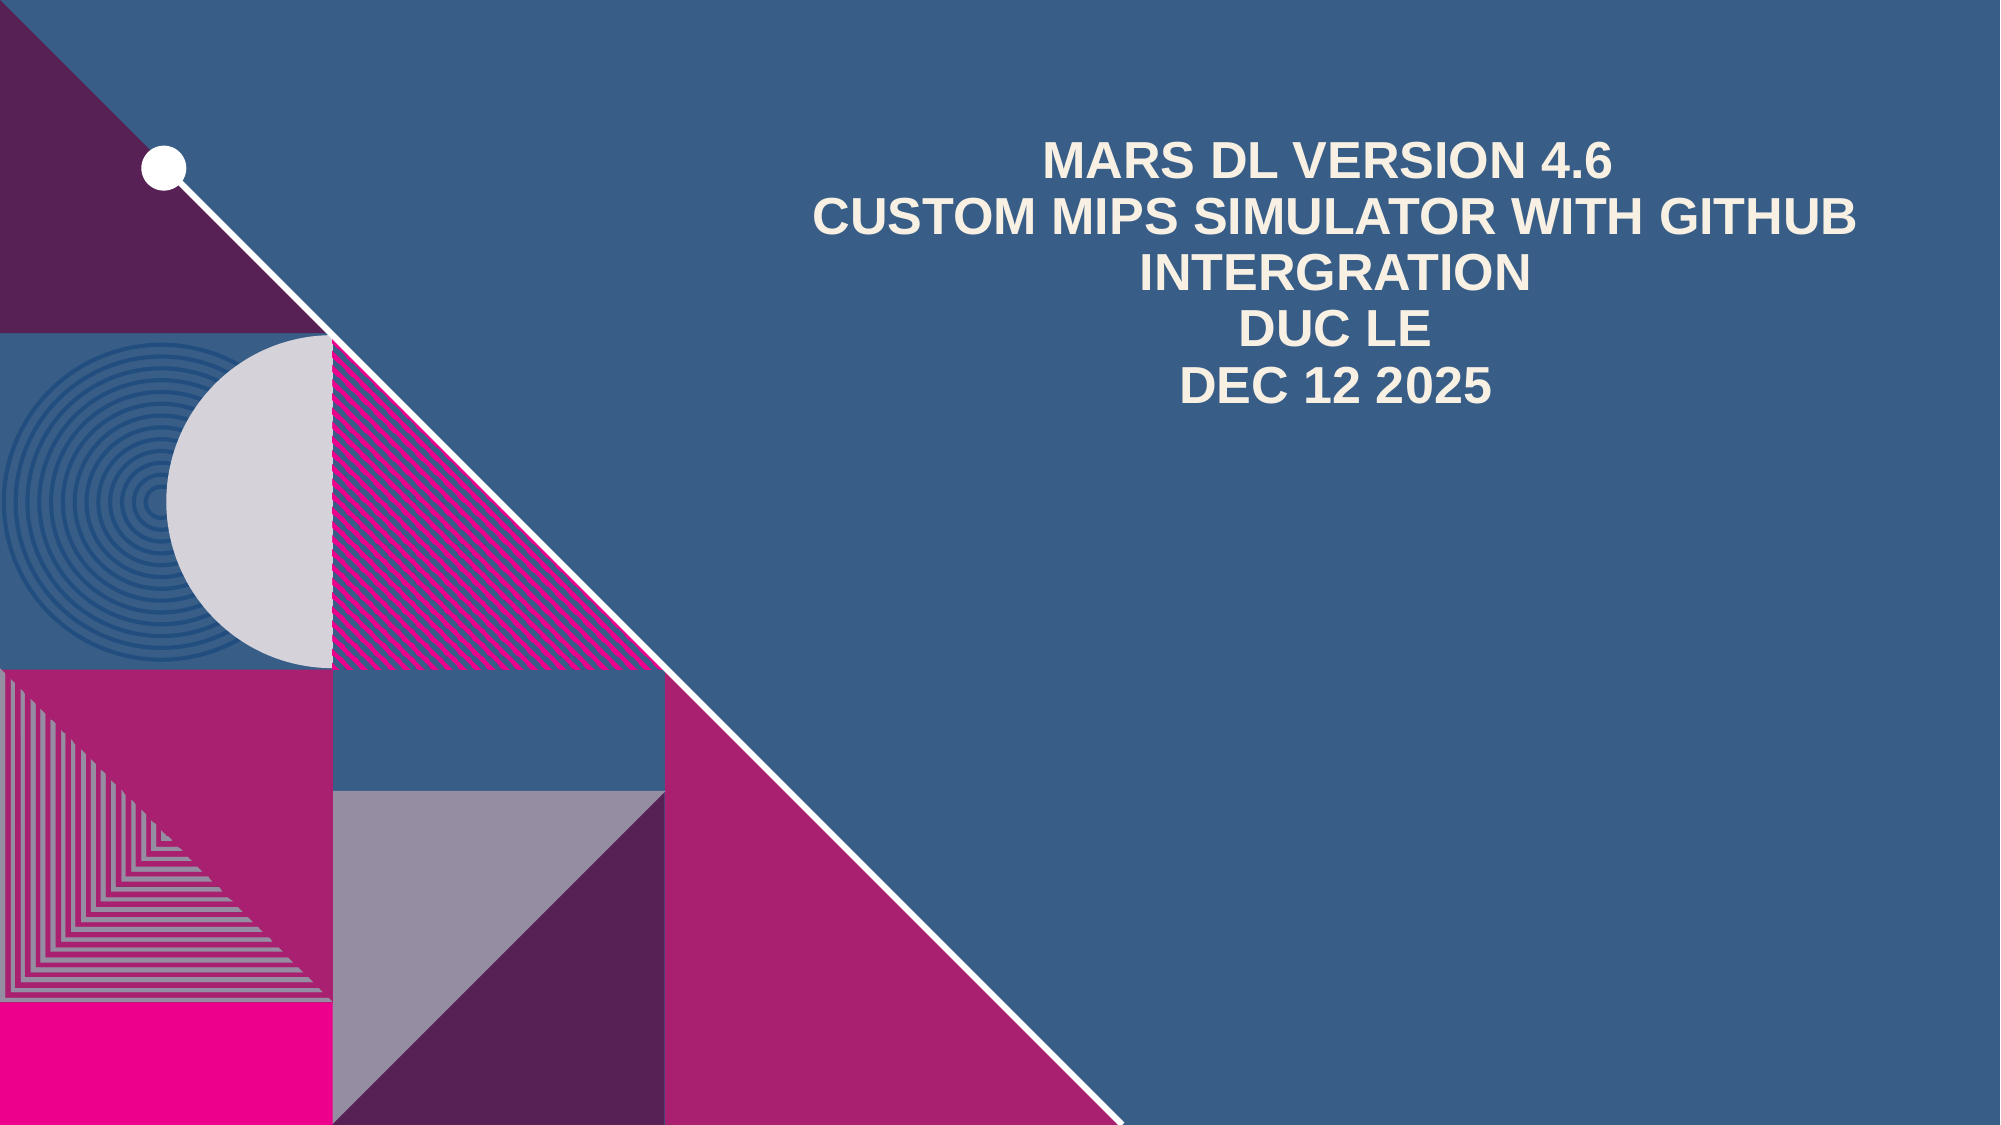

# MARS DL version 4.6 custom mips simulator with github intergration DUC LE DEC 12 2025